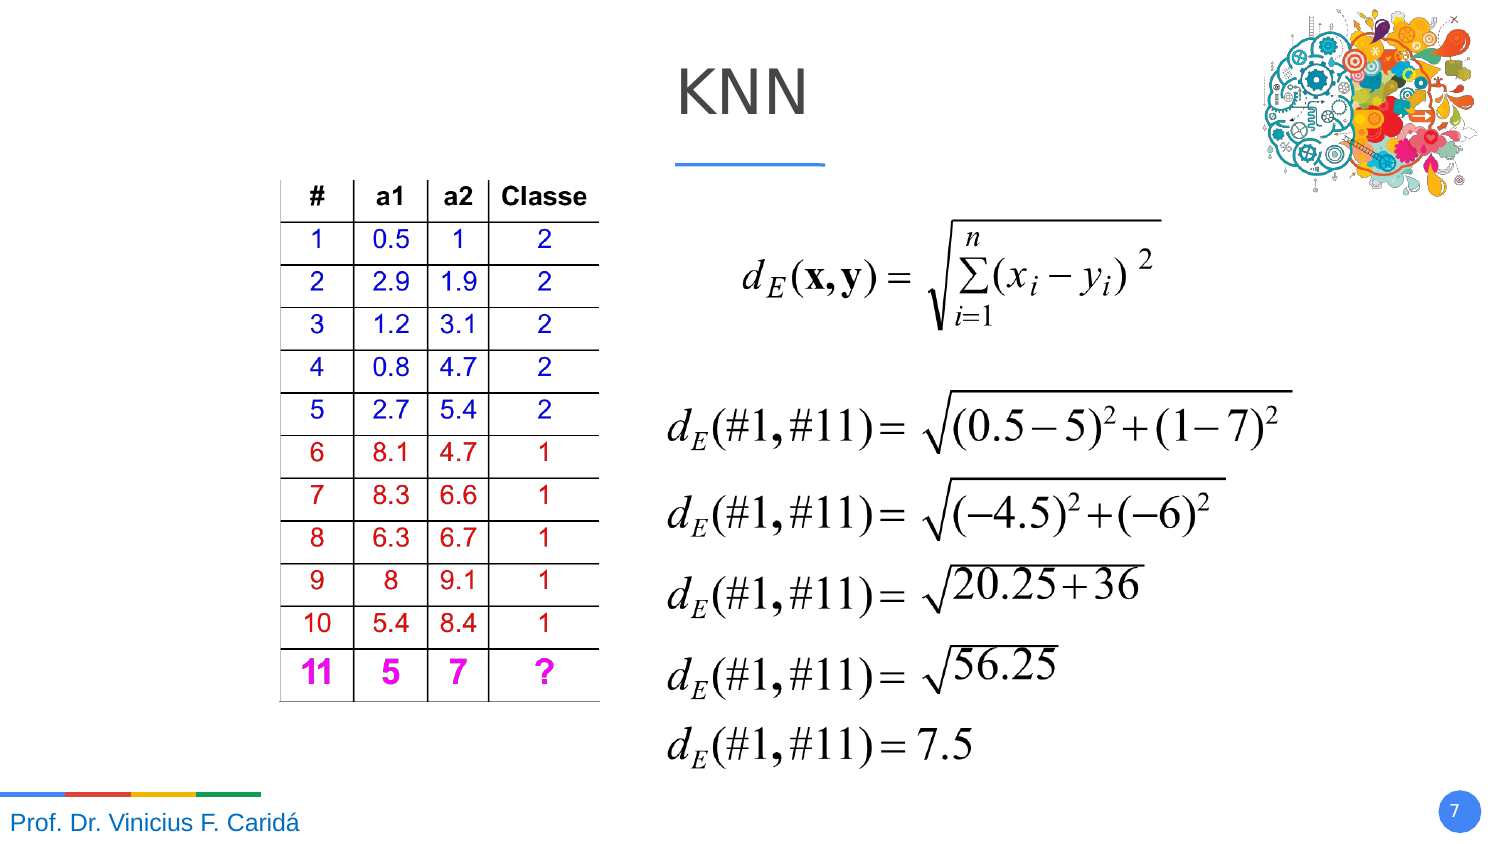

KNN

7
Prof. Dr. Vinicius F. Caridá